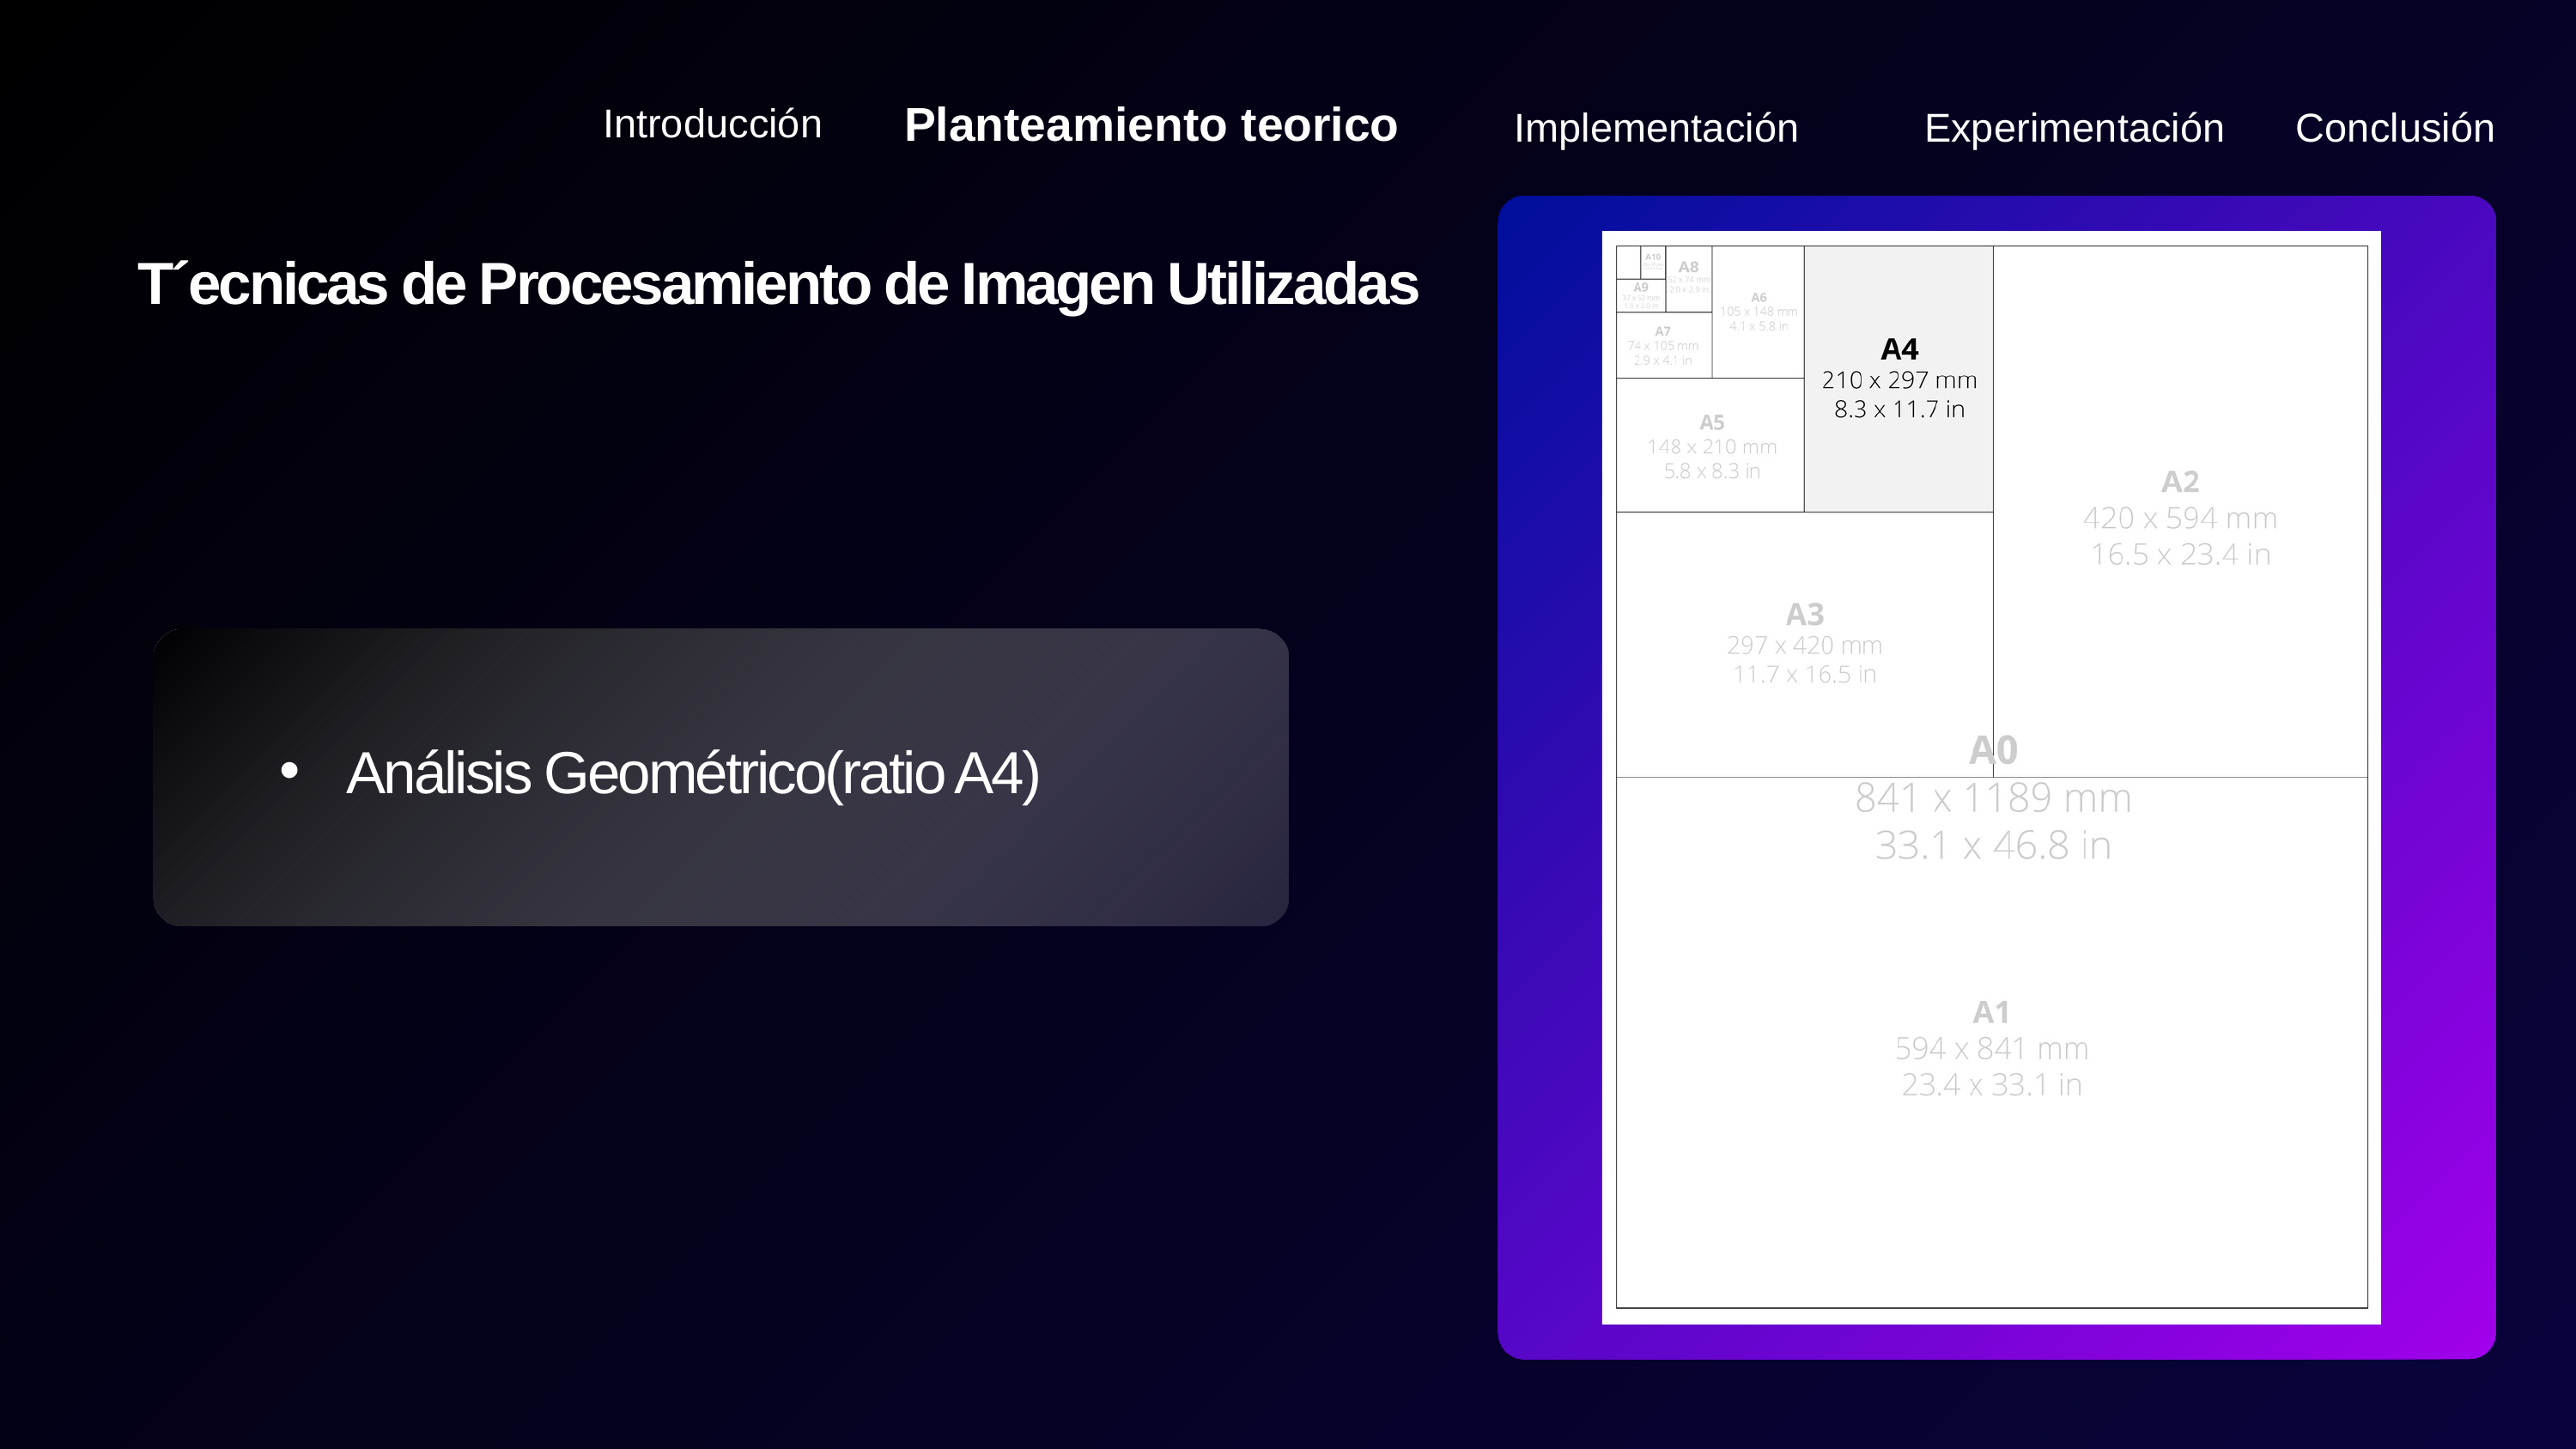

Planteamiento teorico
Introducción
Experimentación
Conclusión
Implementación

 T´ecnicas de Procesamiento de Imagen Utilizadas

 Análisis Geométrico(ratio A4)